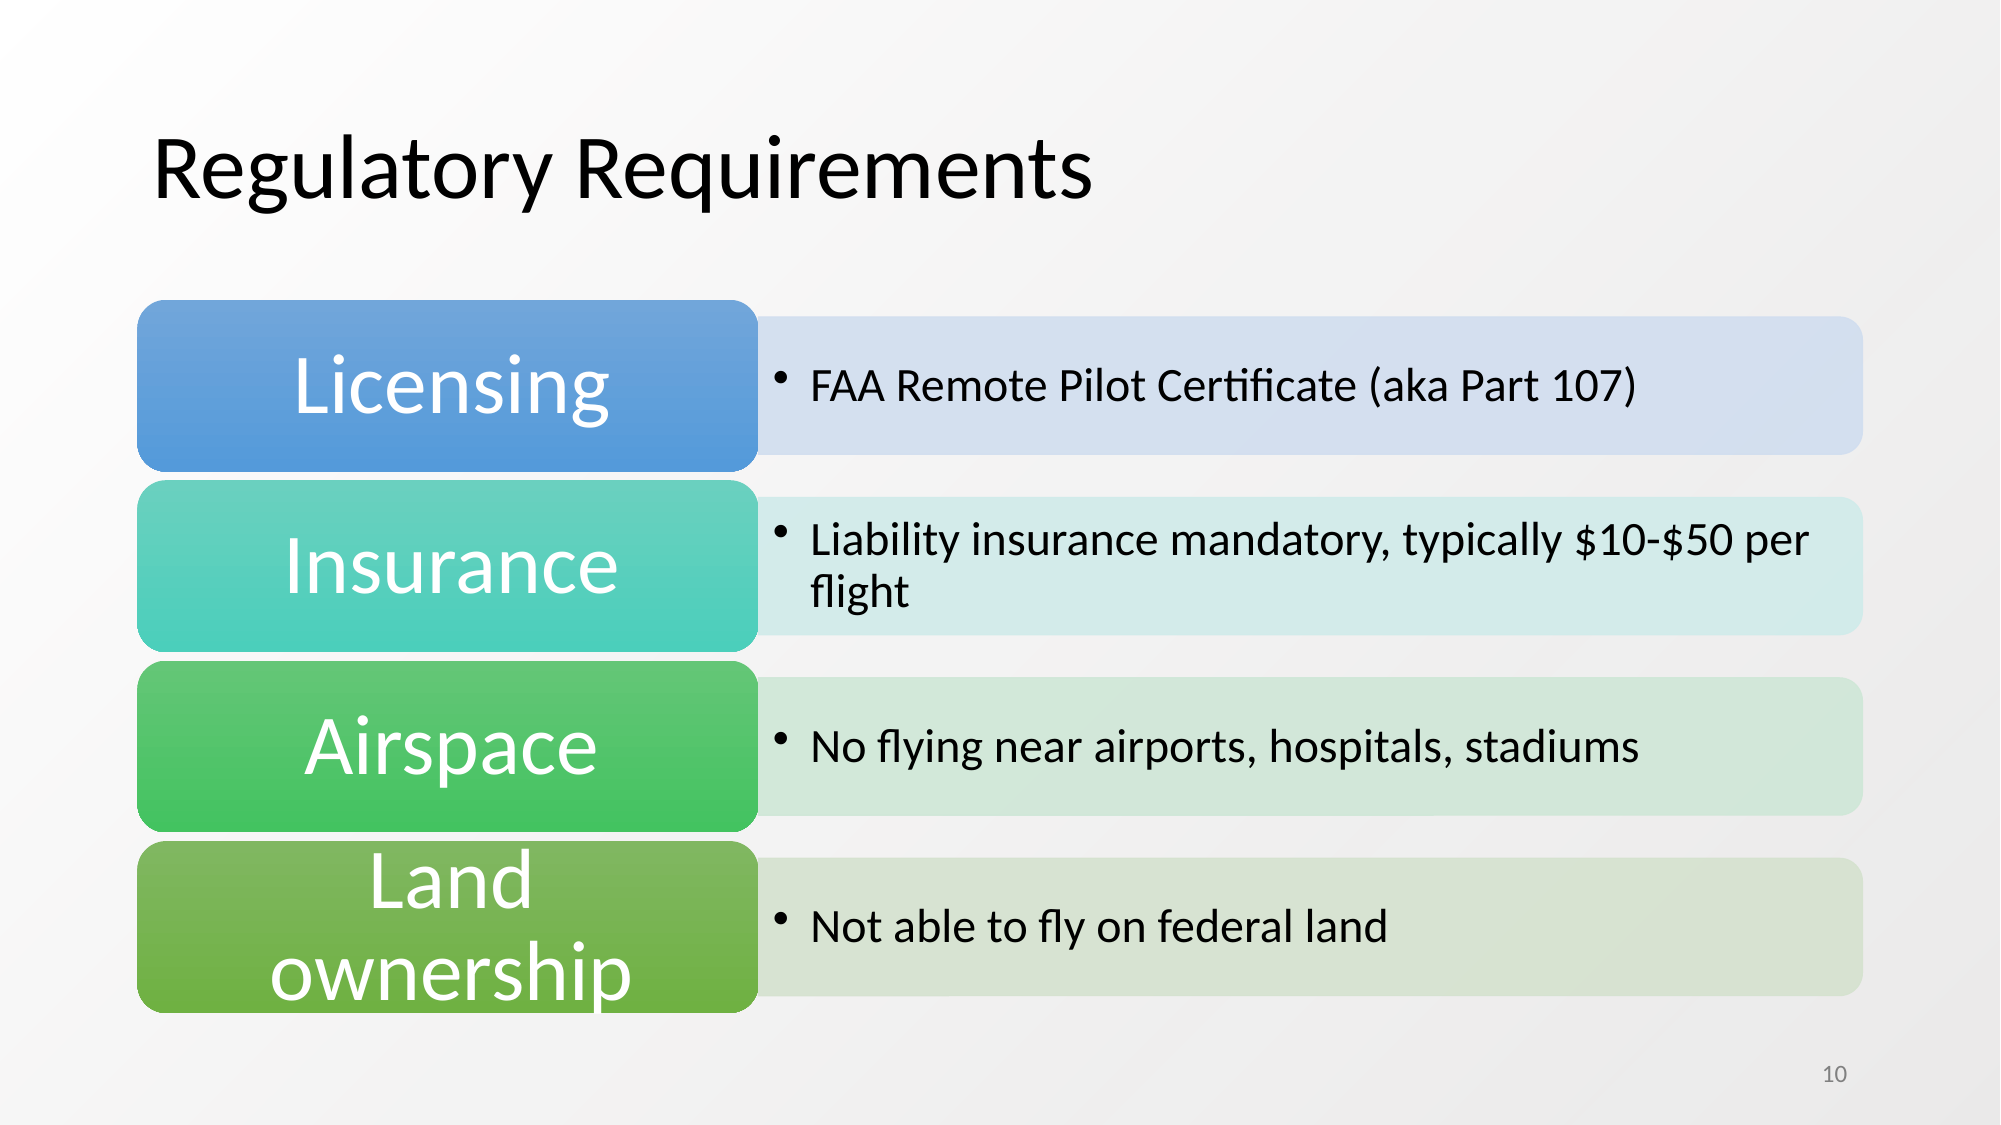

# Regulatory Requirements
FAA Remote Pilot Certificate (aka Part 107)
Licensing
Liability insurance mandatory, typically $10-$50 per flight
Insurance
No flying near airports, hospitals, stadiums
Airspace
Not able to fly on federal land
Land ownership
10